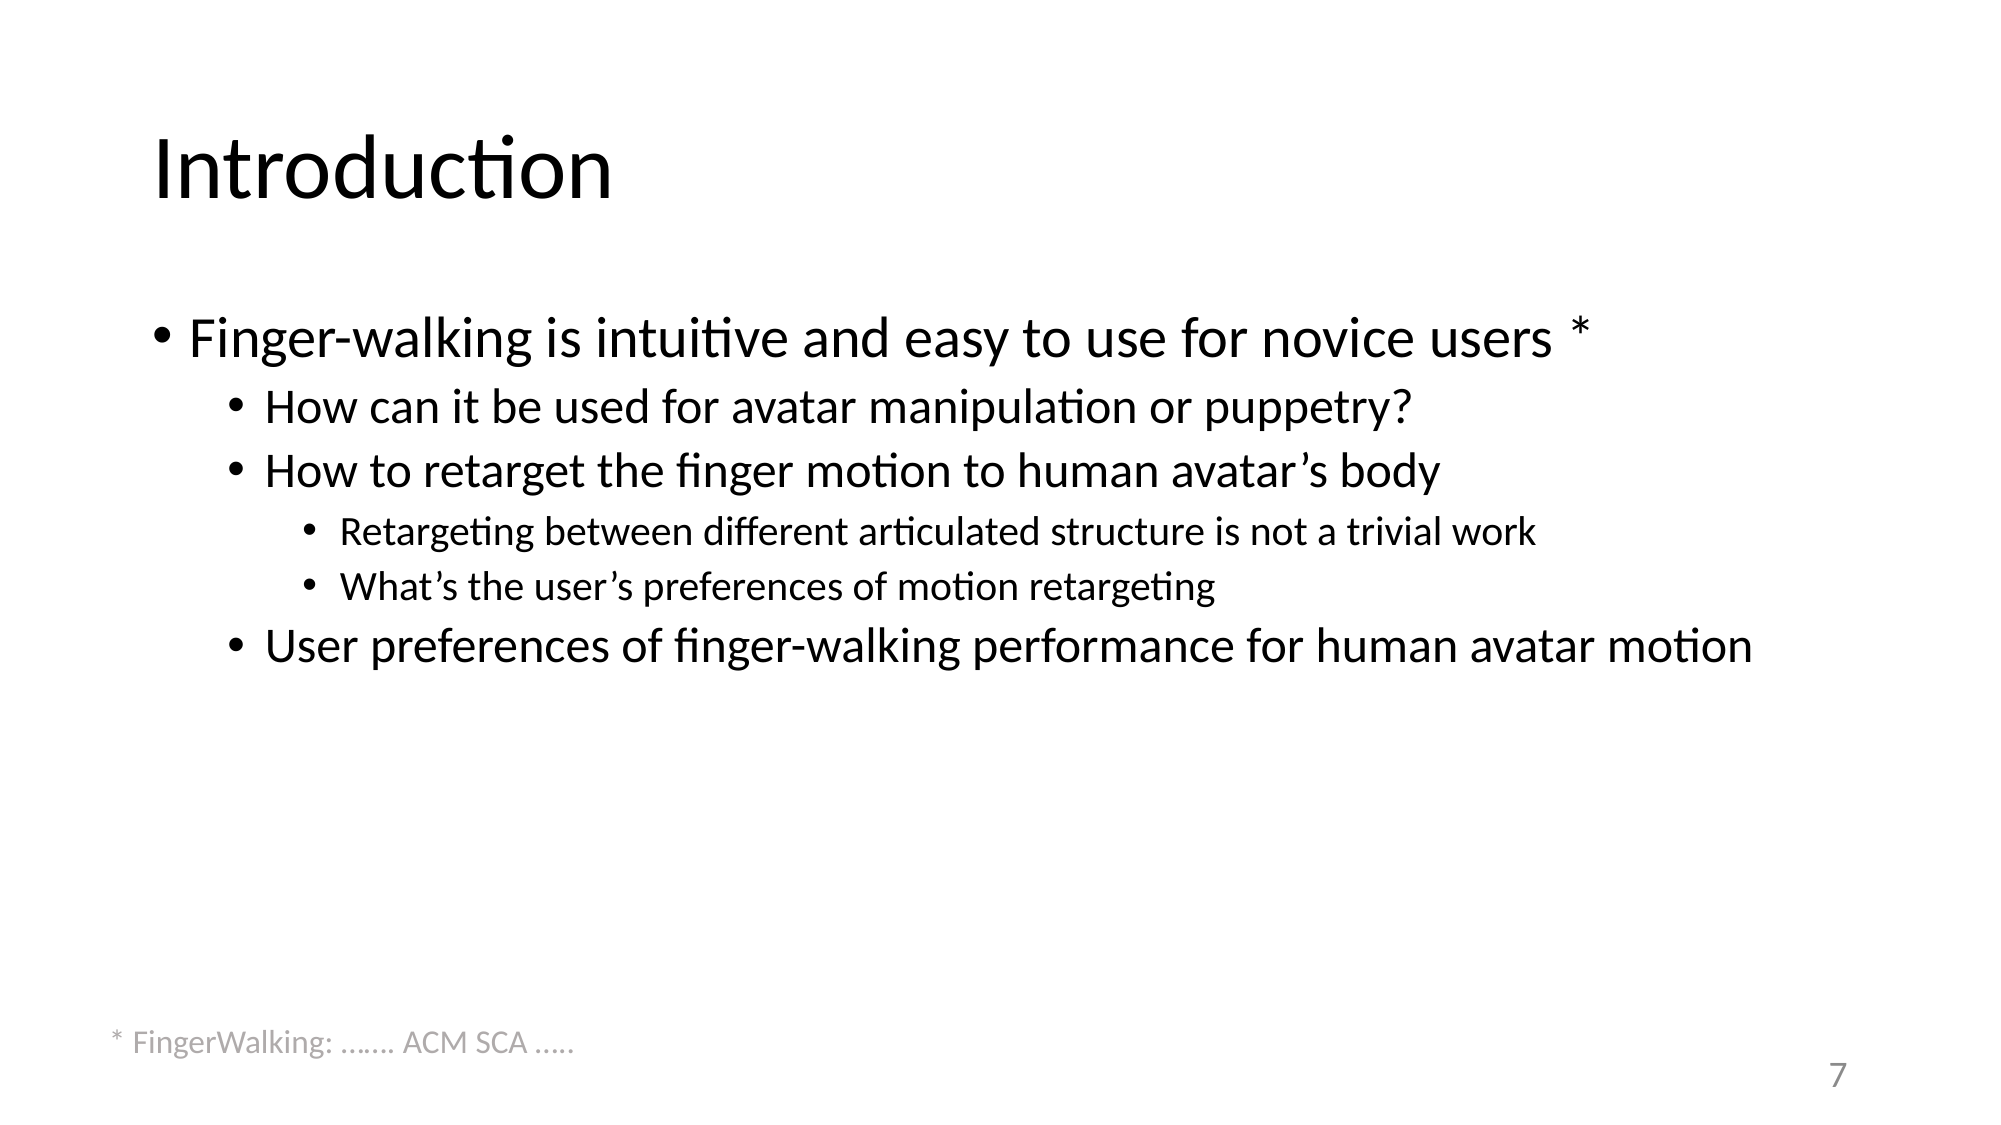

# Introduction
Finger-walking is intuitive and easy to use for novice users *
How can it be used for avatar manipulation or puppetry?
How to retarget the finger motion to human avatar’s body
Retargeting between different articulated structure is not a trivial work
What’s the user’s preferences of motion retargeting
User preferences of finger-walking performance for human avatar motion
* FingerWalking: ……. ACM SCA …..
7